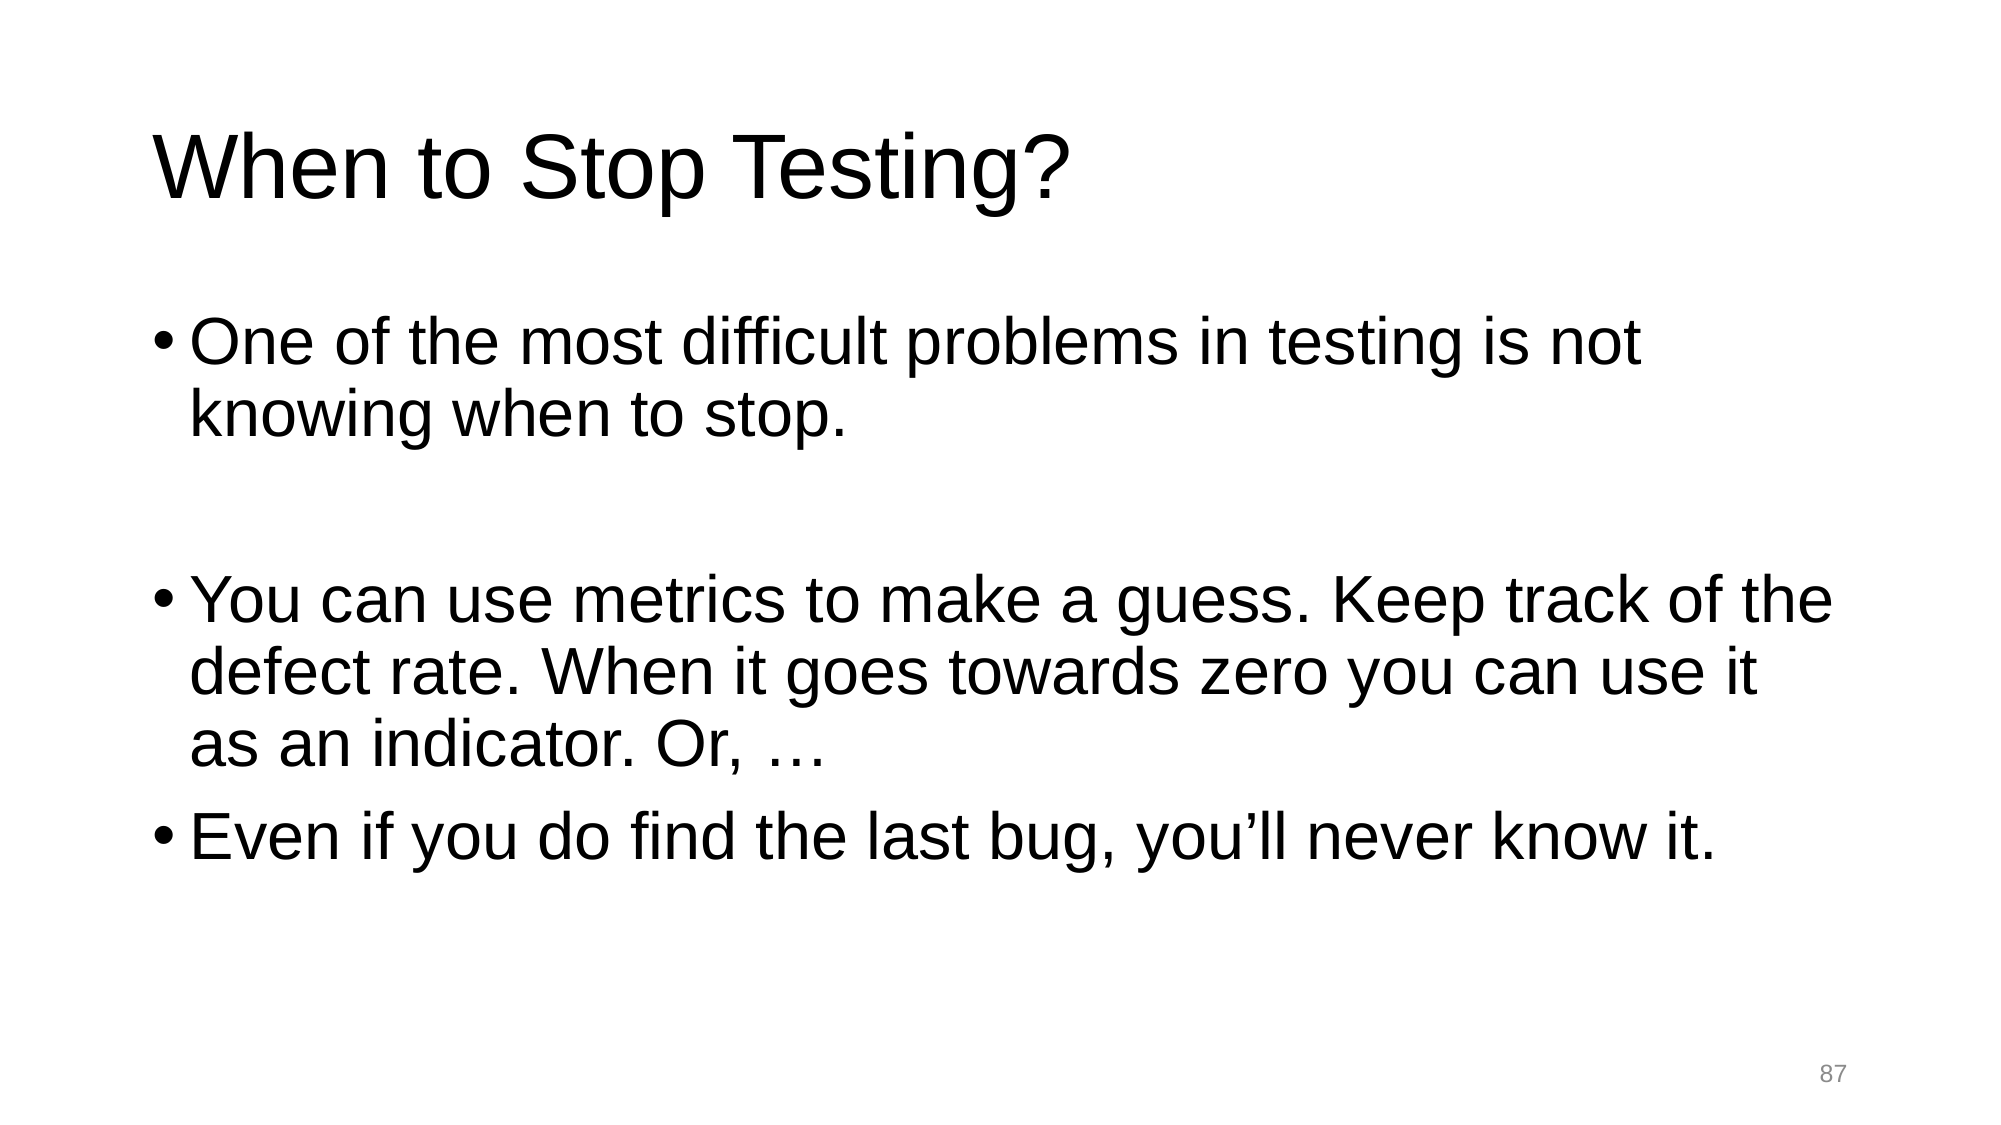

When to Stop Testing?
One of the most difficult problems in testing is not knowing when to stop.

You can use metrics to make a guess. Keep track of the defect rate. When it goes towards zero you can use it as an indicator. Or, …
Even if you do find the last bug, you’ll never know it.
87